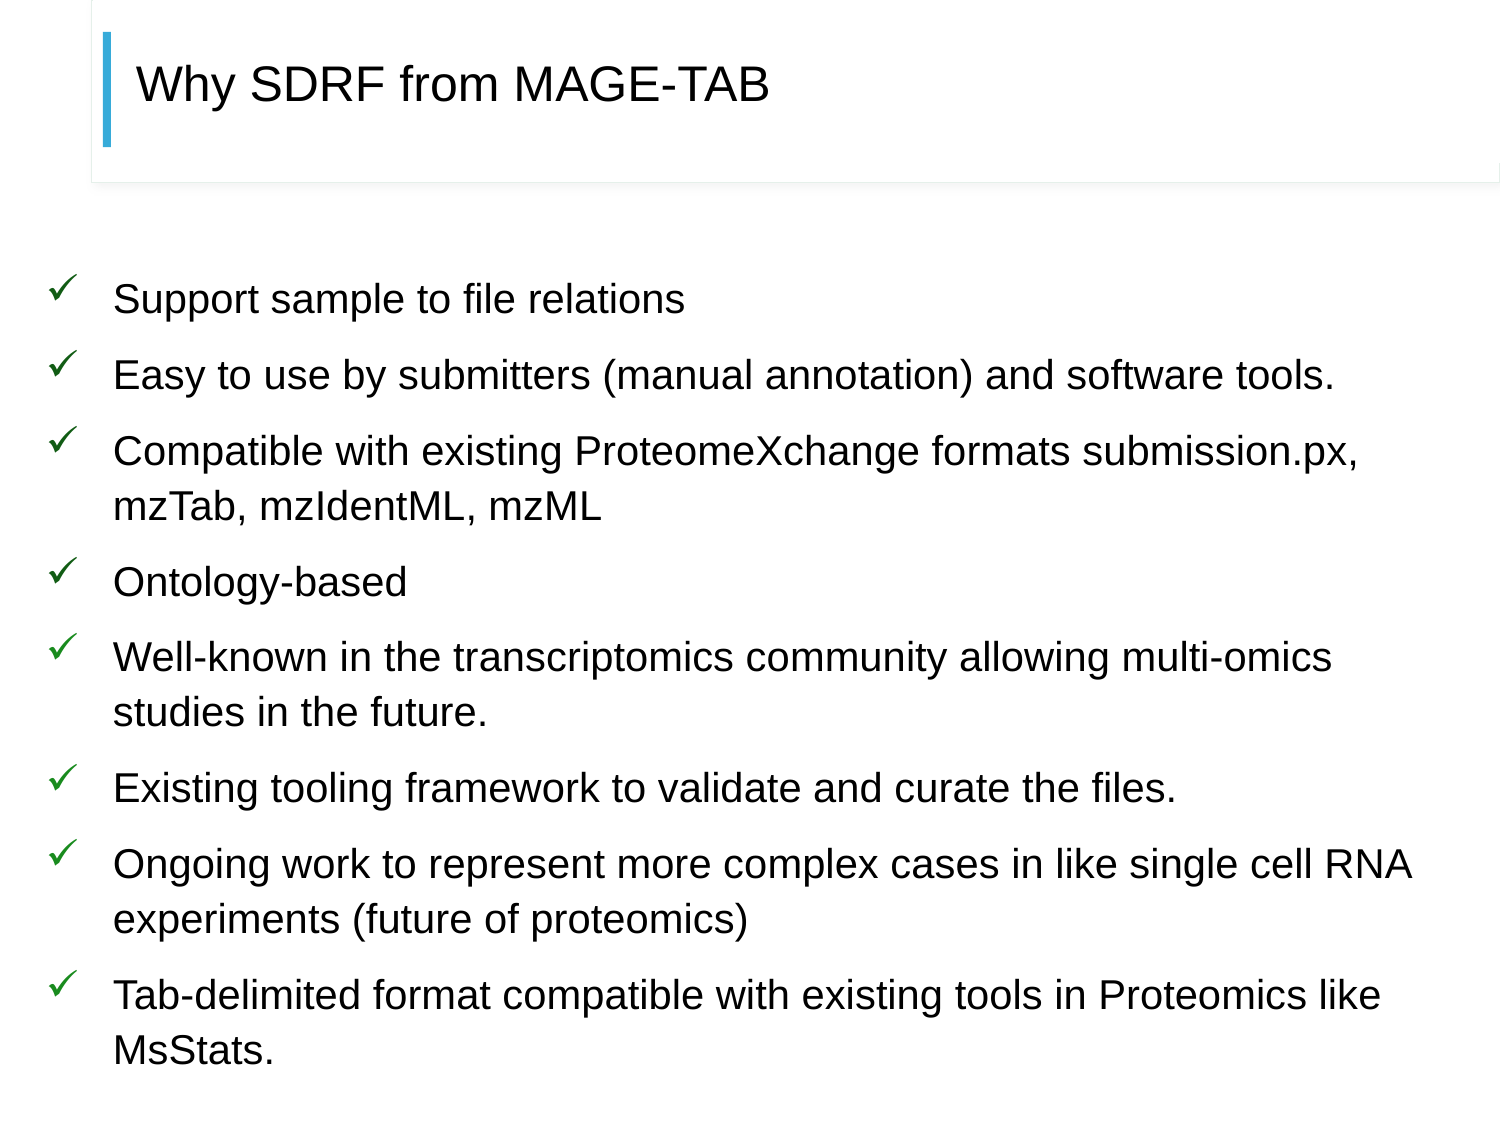

# Why SDRF from MAGE-TAB
Support sample to file relations
Easy to use by submitters (manual annotation) and software tools.
Compatible with existing ProteomeXchange formats submission.px, mzTab, mzIdentML, mzML
Ontology-based
Well-known in the transcriptomics community allowing multi-omics studies in the future.
Existing tooling framework to validate and curate the files.
Ongoing work to represent more complex cases in like single cell RNA experiments (future of proteomics)
Tab-delimited format compatible with existing tools in Proteomics like MsStats.